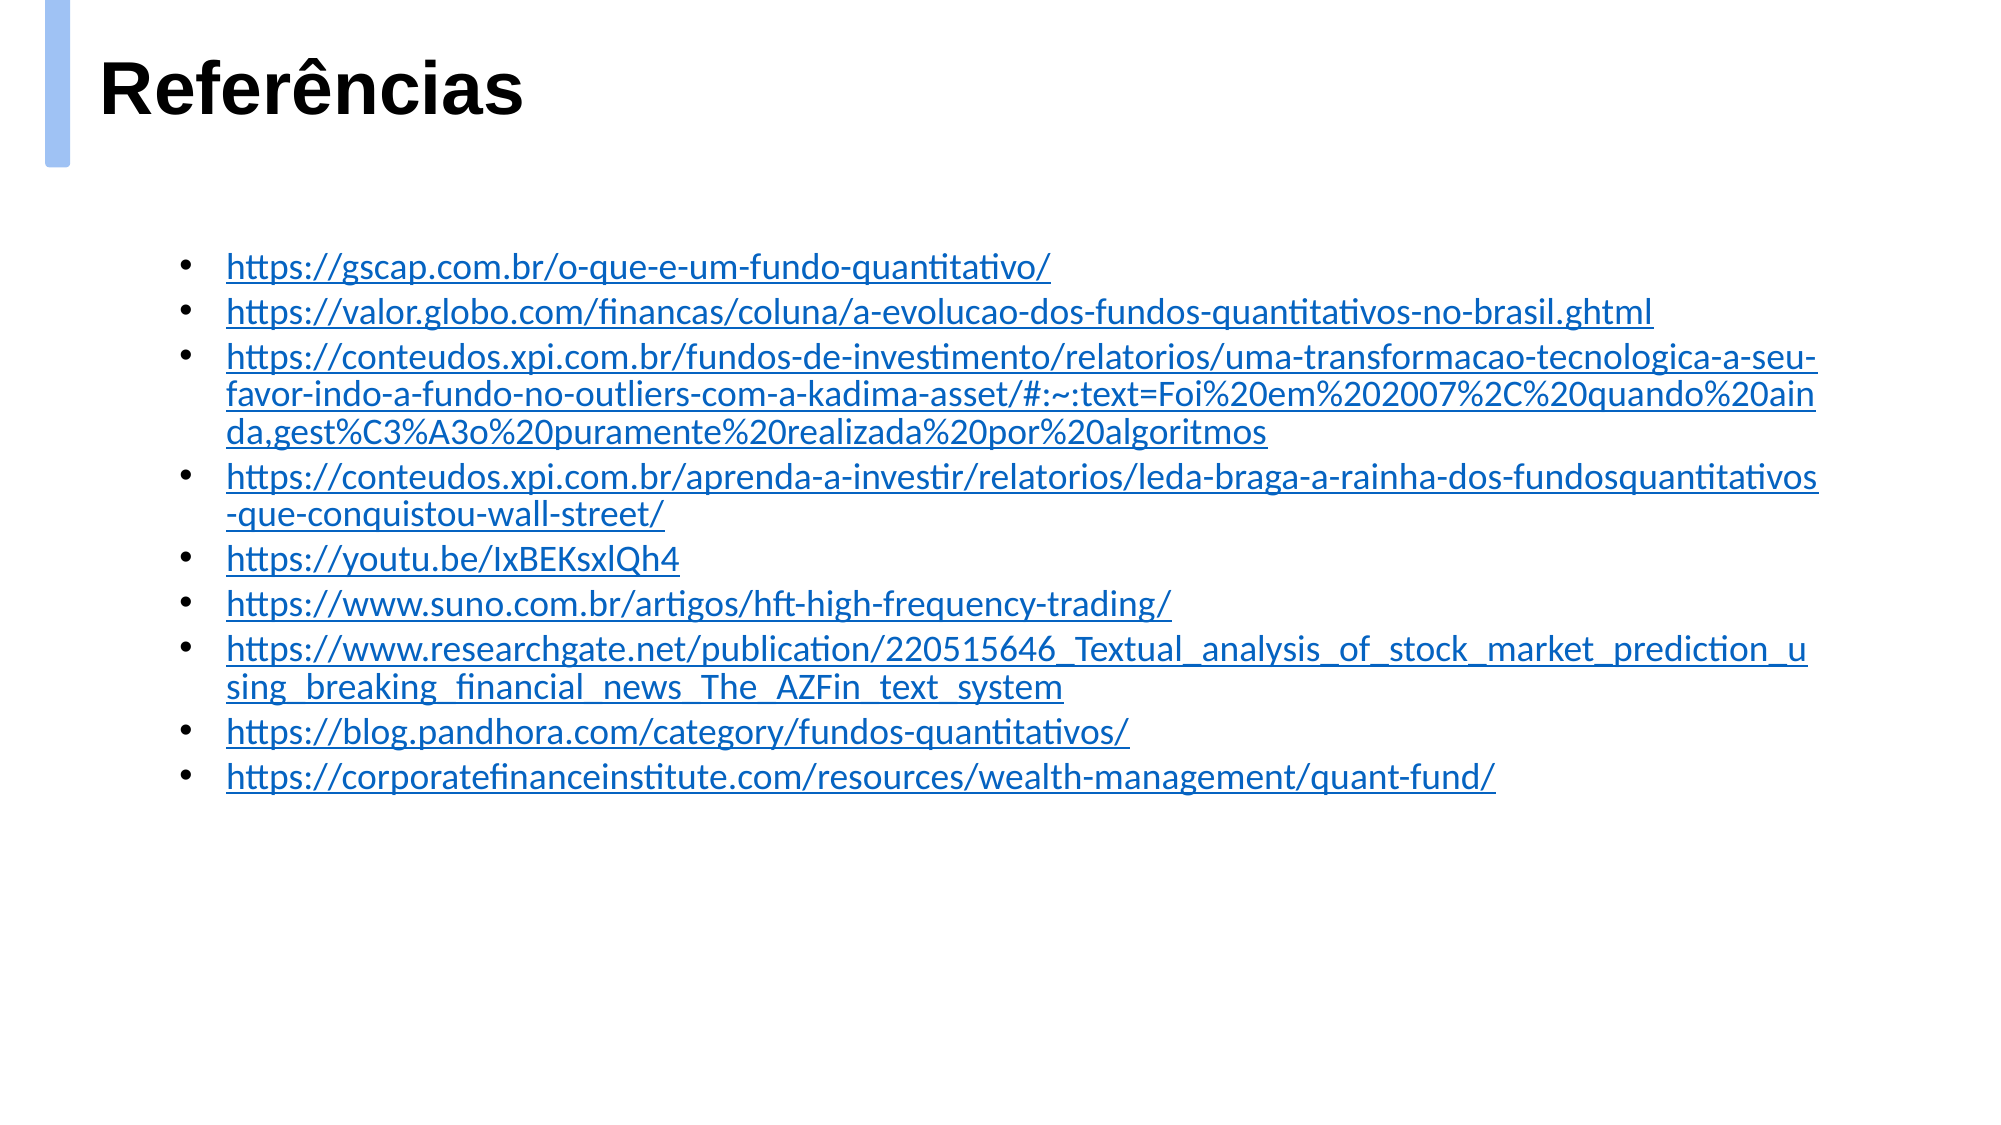

Referências
https://gscap.com.br/o-que-e-um-fundo-quantitativo/
https://valor.globo.com/financas/coluna/a-evolucao-dos-fundos-quantitativos-no-brasil.ghtml
https://conteudos.xpi.com.br/fundos-de-investimento/relatorios/uma-transformacao-tecnologica-a-seu-favor-indo-a-fundo-no-outliers-com-a-kadima-asset/#:~:text=Foi%20em%202007%2C%20quando%20ainda,gest%C3%A3o%20puramente%20realizada%20por%20algoritmos
https://conteudos.xpi.com.br/aprenda-a-investir/relatorios/leda-braga-a-rainha-dos-fundosquantitativos-que-conquistou-wall-street/
https://youtu.be/IxBEKsxlQh4
https://www.suno.com.br/artigos/hft-high-frequency-trading/
https://www.researchgate.net/publication/220515646_Textual_analysis_of_stock_market_prediction_using_breaking_financial_news_The_AZFin_text_system
https://blog.pandhora.com/category/fundos-quantitativos/
https://corporatefinanceinstitute.com/resources/wealth-management/quant-fund/